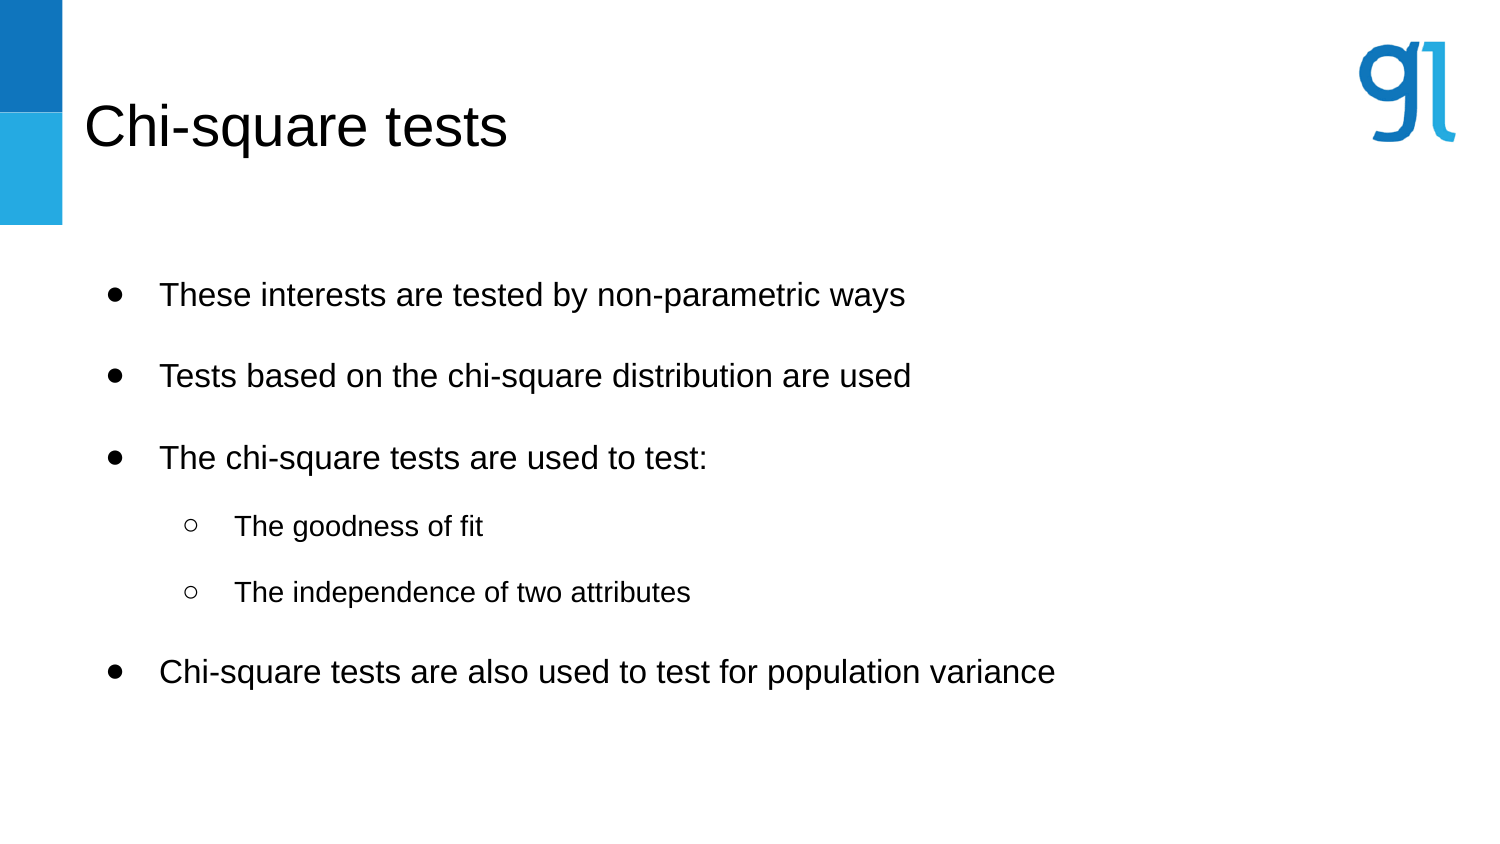

# Chi-square tests
These interests are tested by non-parametric ways
Tests based on the chi-square distribution are used
The chi-square tests are used to test:
The goodness of fit
The independence of two attributes
Chi-square tests are also used to test for population variance